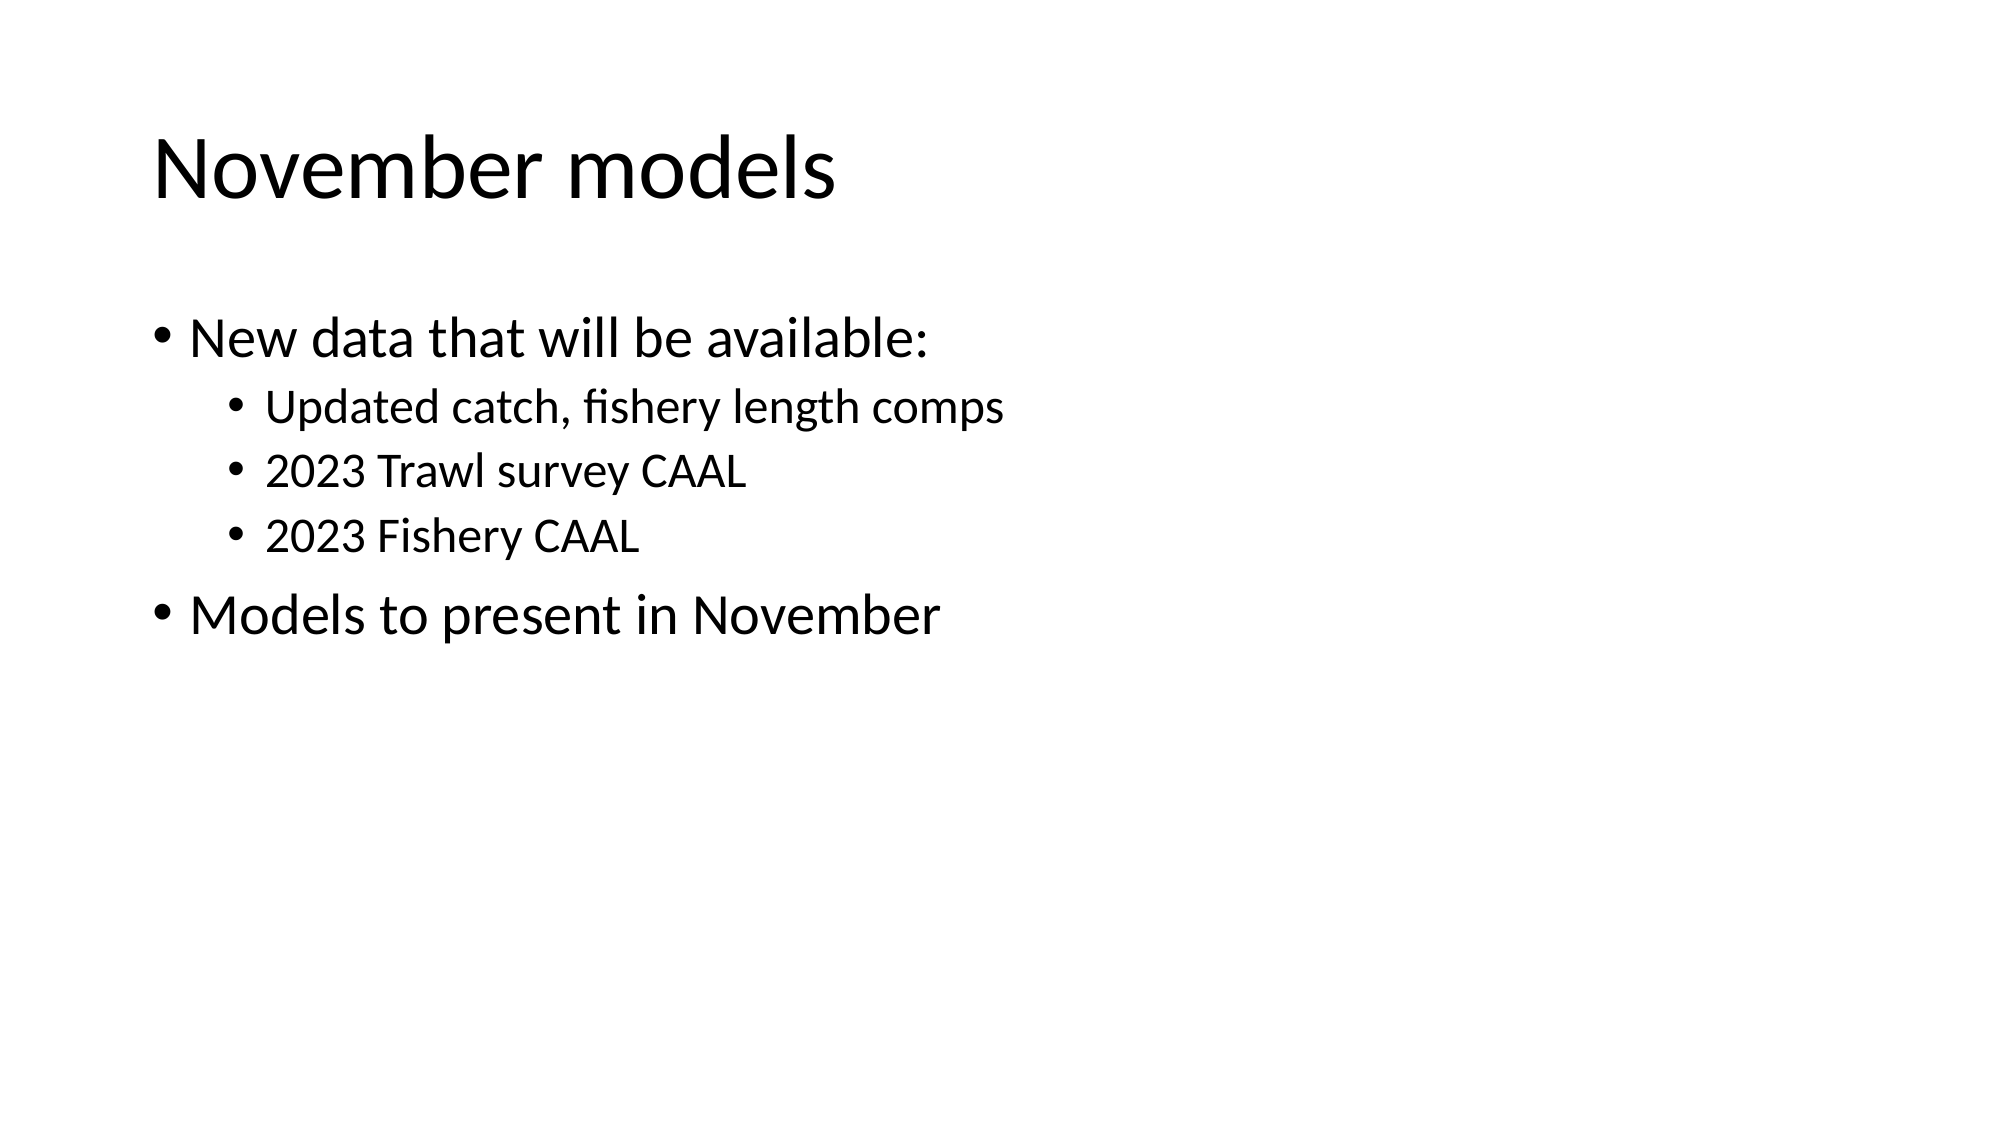

# November models
New data that will be available:
Updated catch, fishery length comps
2023 Trawl survey CAAL
2023 Fishery CAAL
Models to present in November